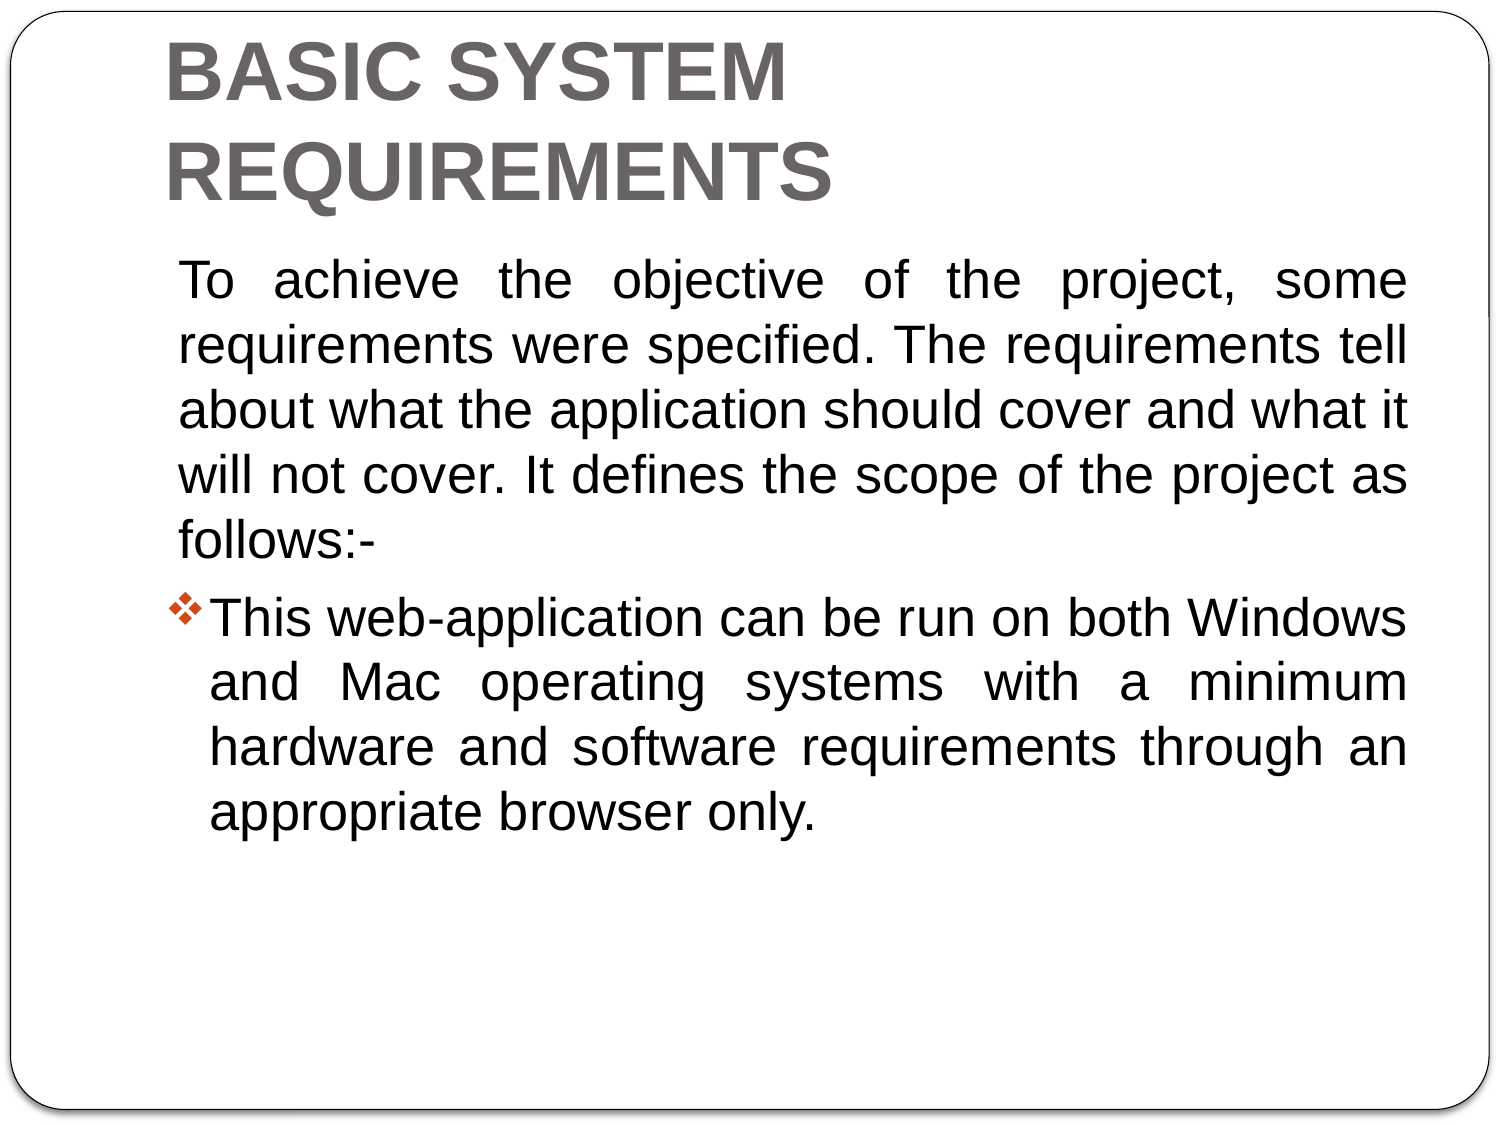

# BASIC SYSTEM REQUIREMENTS
To achieve the objective of the project, some requirements were specified. The requirements tell about what the application should cover and what it will not cover. It defines the scope of the project as follows:-
This web-application can be run on both Windows and Mac operating systems with a minimum hardware and software requirements through an appropriate browser only.